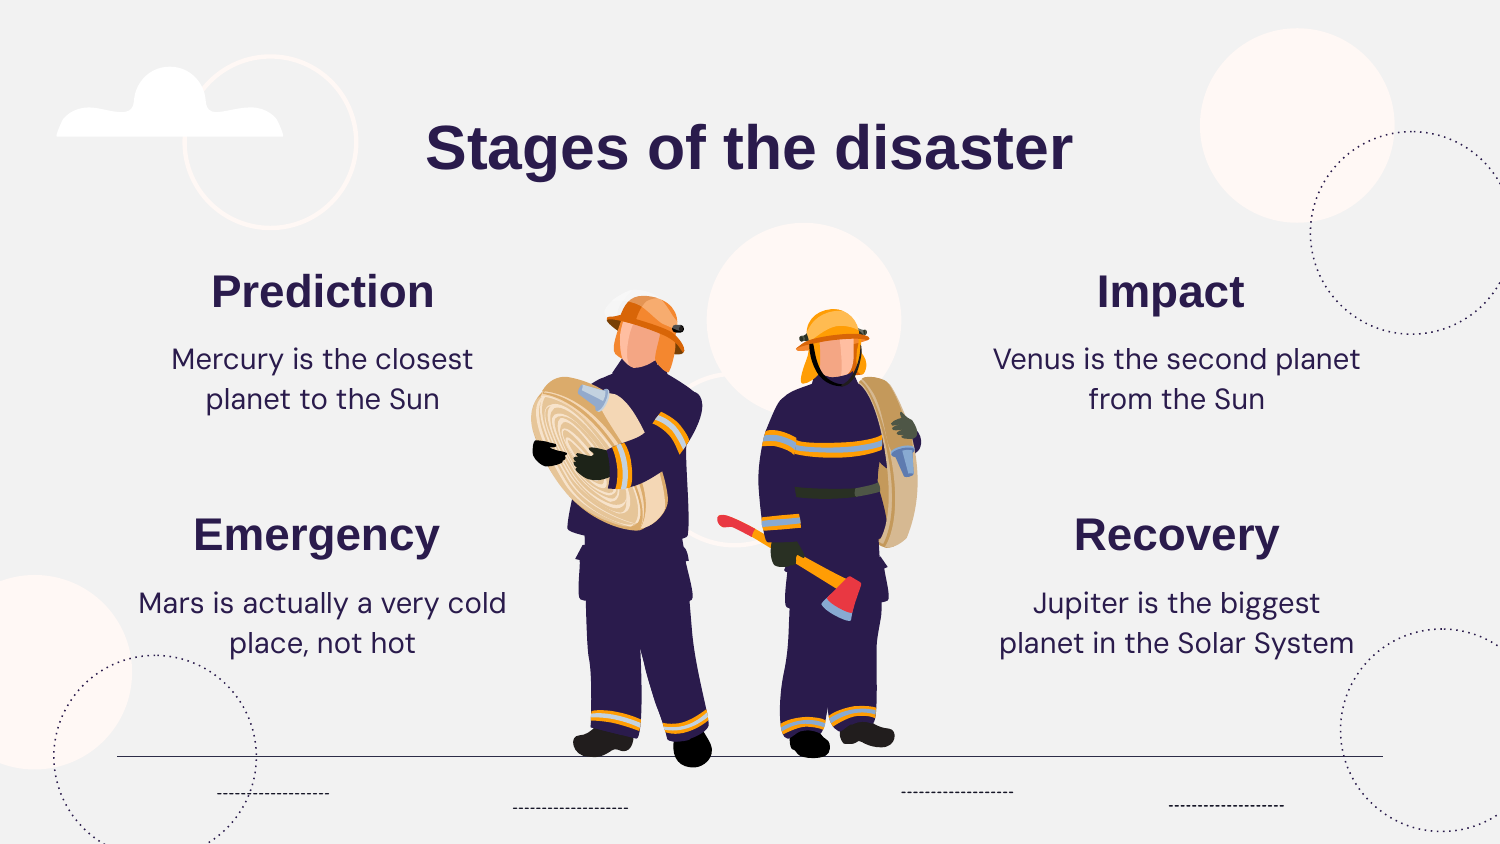

# Stages of the disaster
Prediction
Impact

Venus is the second planet from the Sun
Mercury is the closest planet to the Sun
Emergency
Recovery
Jupiter is the biggest planet in the Solar System
Mars is actually a very cold place, not hot